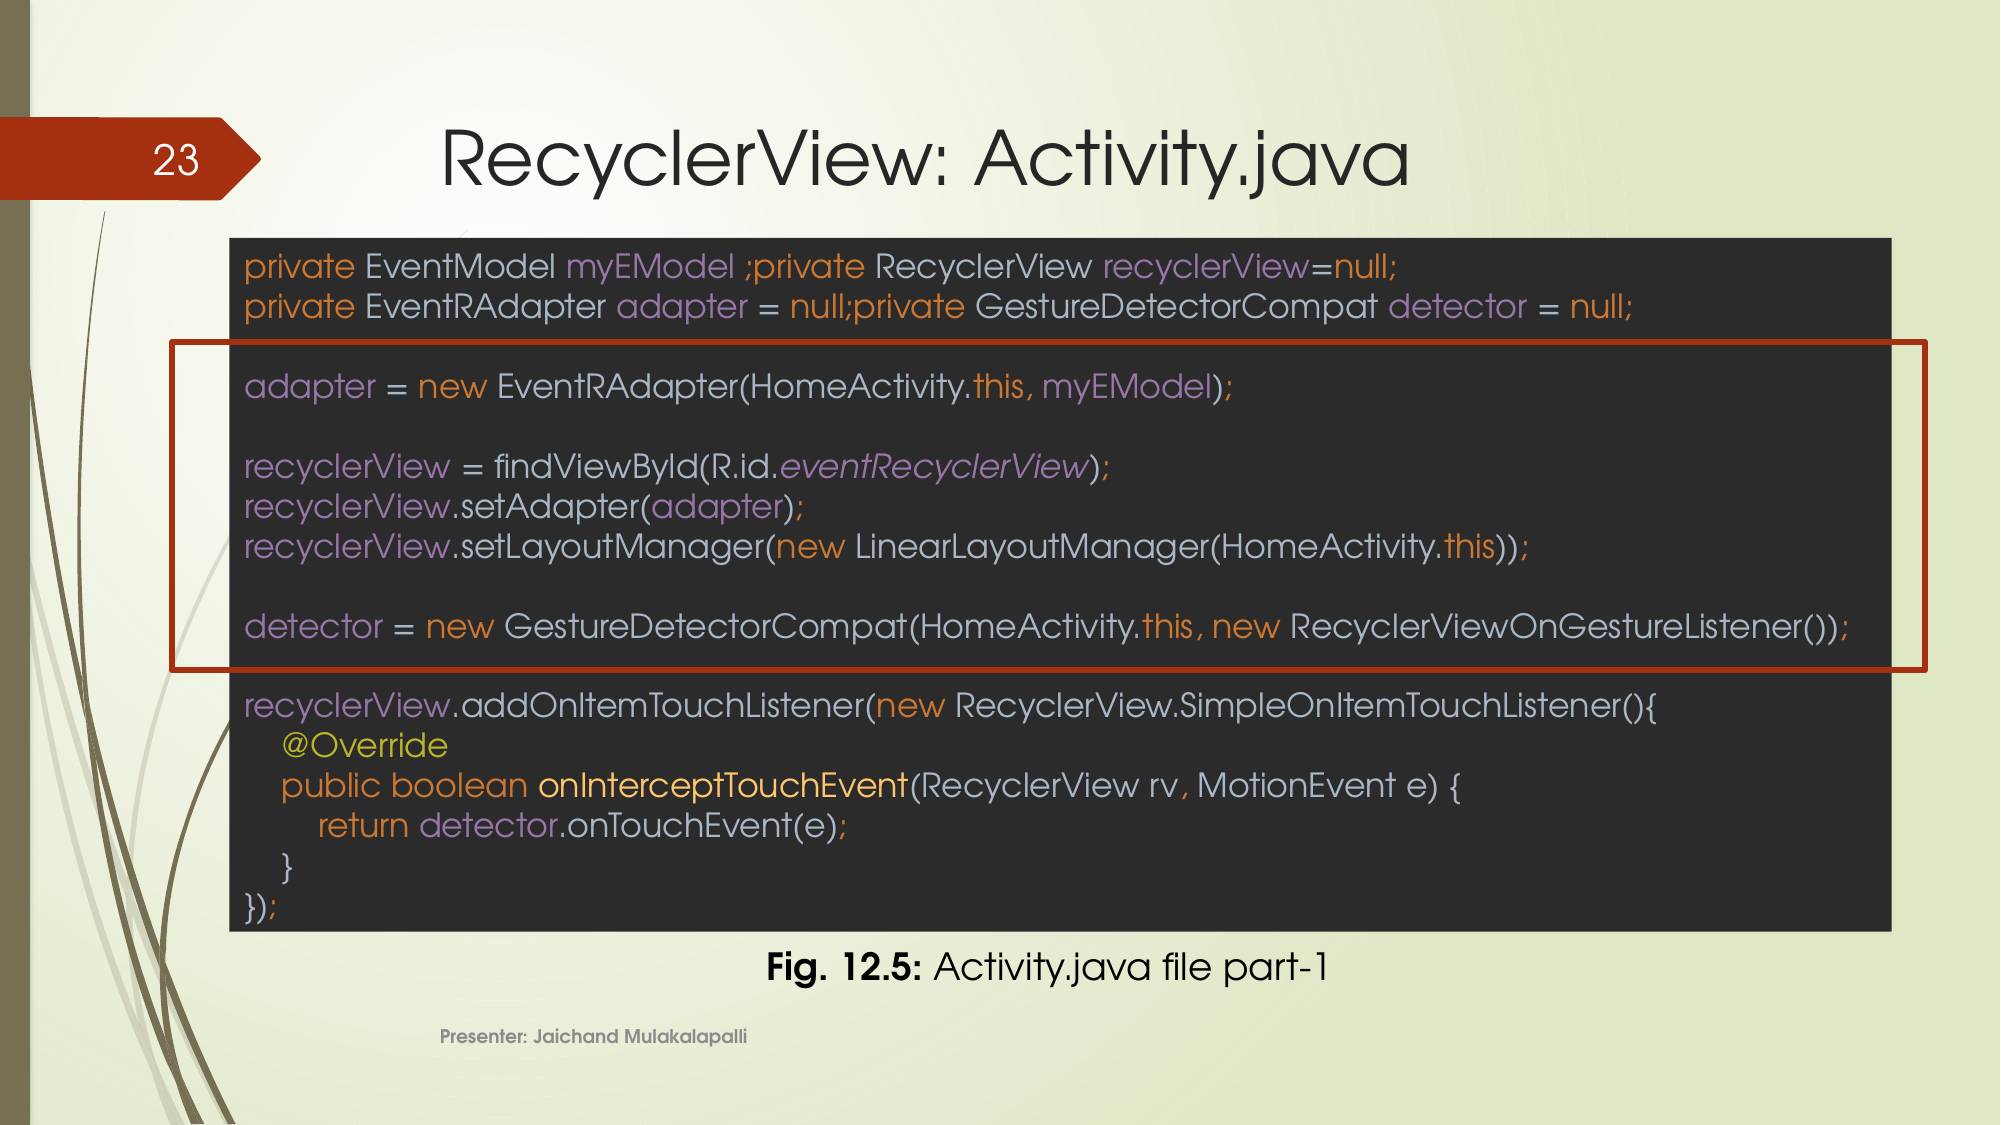

# RecyclerView: Activity.java
23
private EventModel myEModel ;private RecyclerView recyclerView=null;
private EventRAdapter adapter = null;private GestureDetectorCompat detector = null;

adapter = new EventRAdapter(HomeActivity.this, myEModel);
recyclerView = findViewById(R.id.eventRecyclerView);
recyclerView.setAdapter(adapter);
recyclerView.setLayoutManager(new LinearLayoutManager(HomeActivity.this));
detector = new GestureDetectorCompat(HomeActivity.this, new RecyclerViewOnGestureListener());
recyclerView.addOnItemTouchListener(new RecyclerView.SimpleOnItemTouchListener(){
    @Override
    public boolean onInterceptTouchEvent(RecyclerView rv, MotionEvent e) {
        return detector.onTouchEvent(e);
    }
});

Fig. 12.5: Activity.java file part-1
Presenter: Jaichand Mulakalapalli